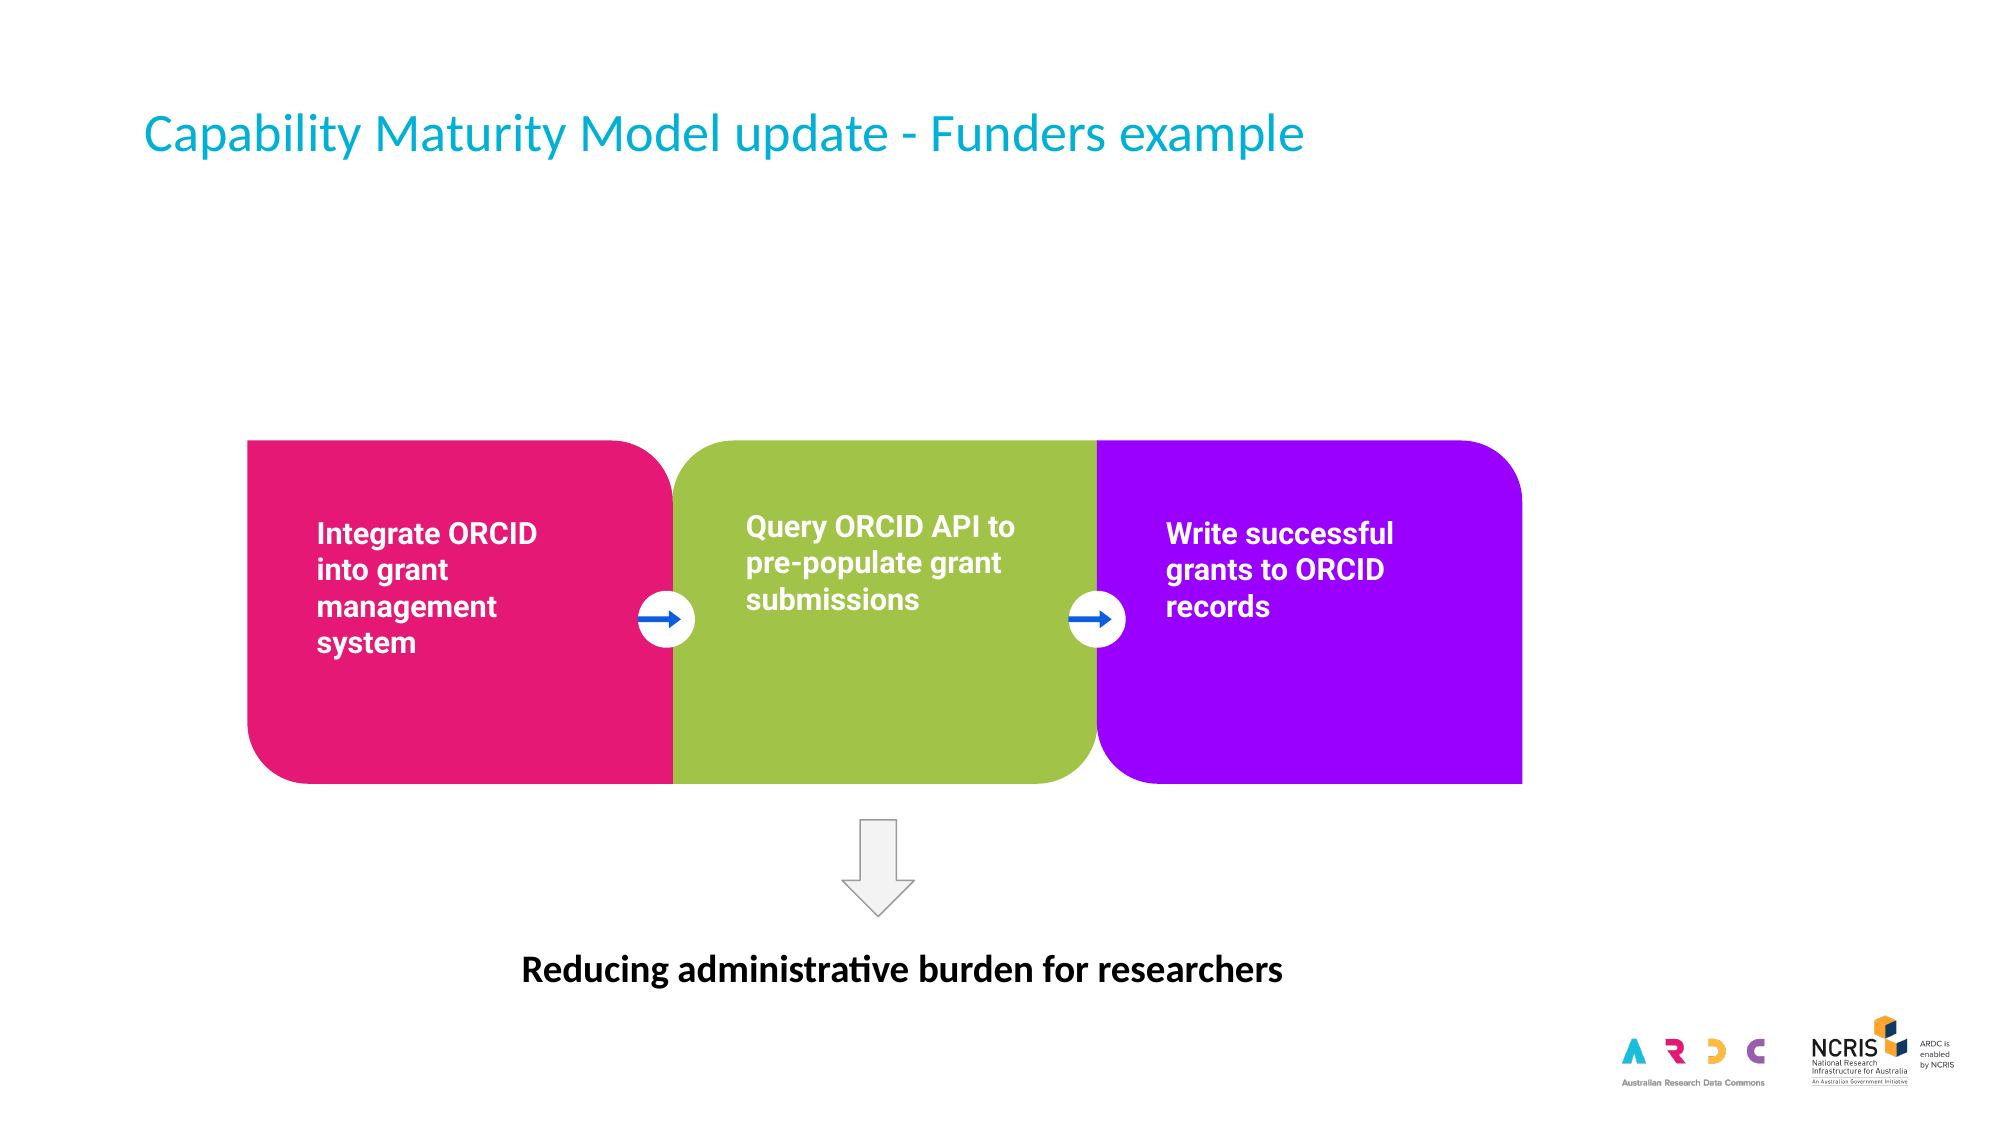

Capability Maturity Model update - Funders example

Write successful grants to ORCID records

Integrate ORCID into grant management system

Query ORCID API to pre-populate grant submissions

Reducing administrative burden for researchers